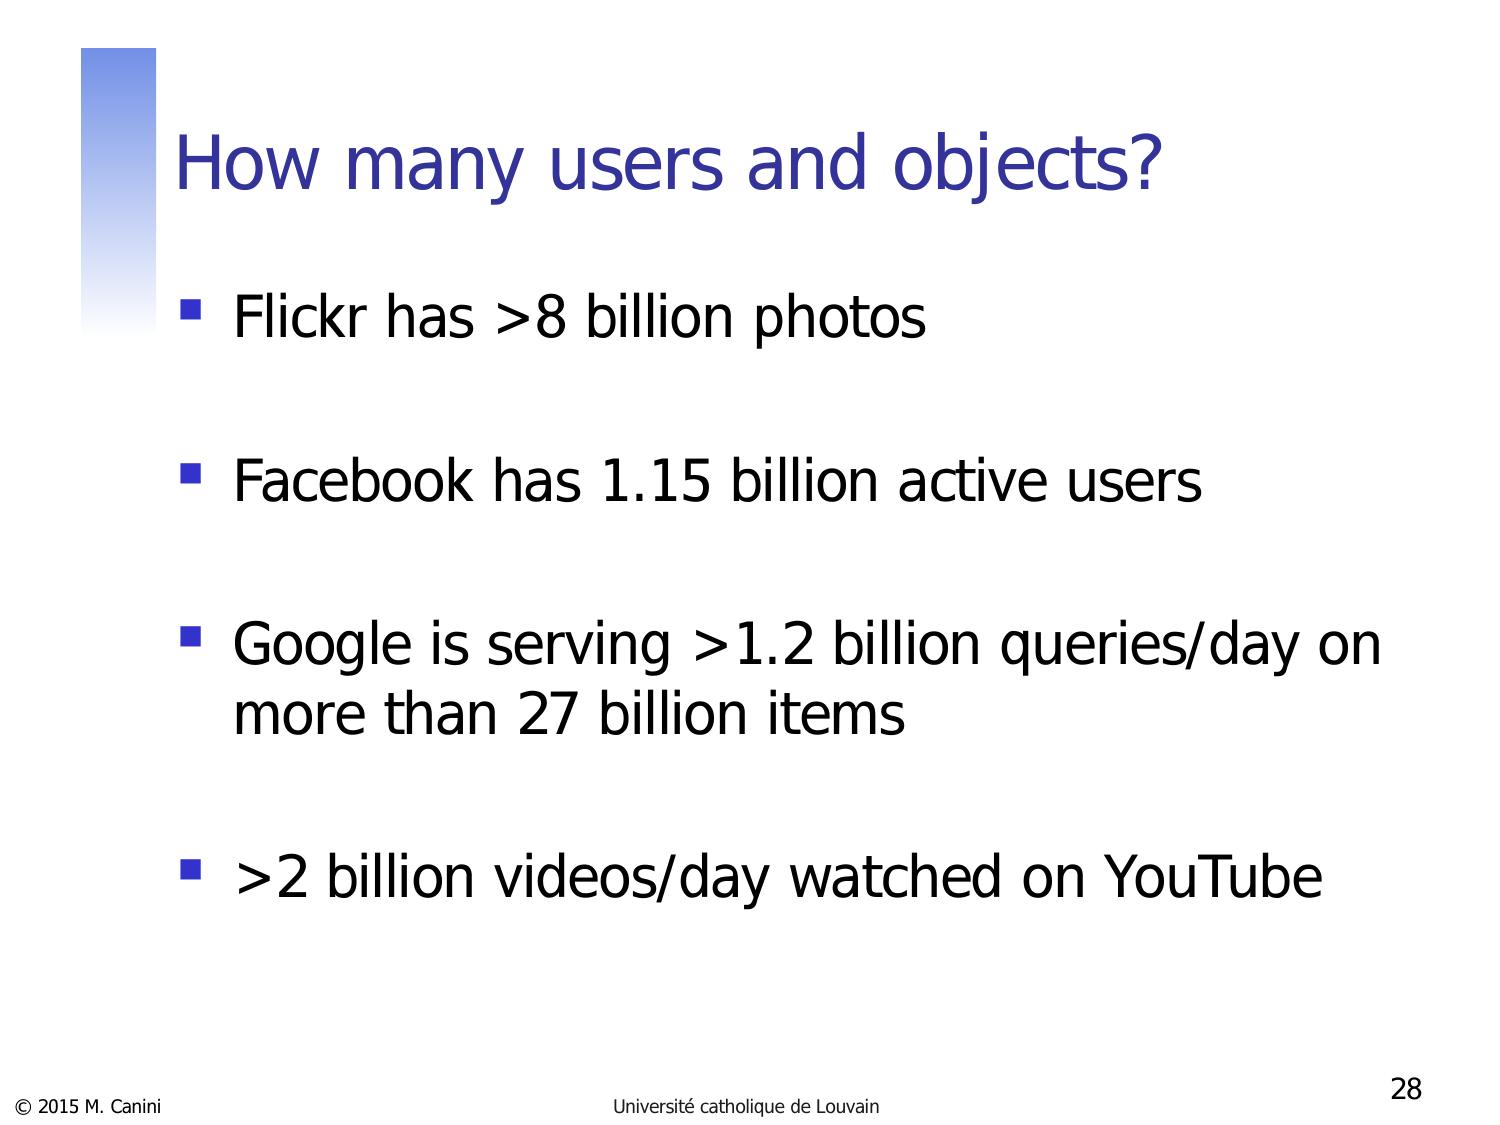

# How many users and objects?
Flickr has >8 billion photos

Facebook has 1.15 billion active users

Google is serving >1.2 billion queries/day on more than 27 billion items

>2 billion videos/day watched on YouTube

28
Université catholique de Louvain